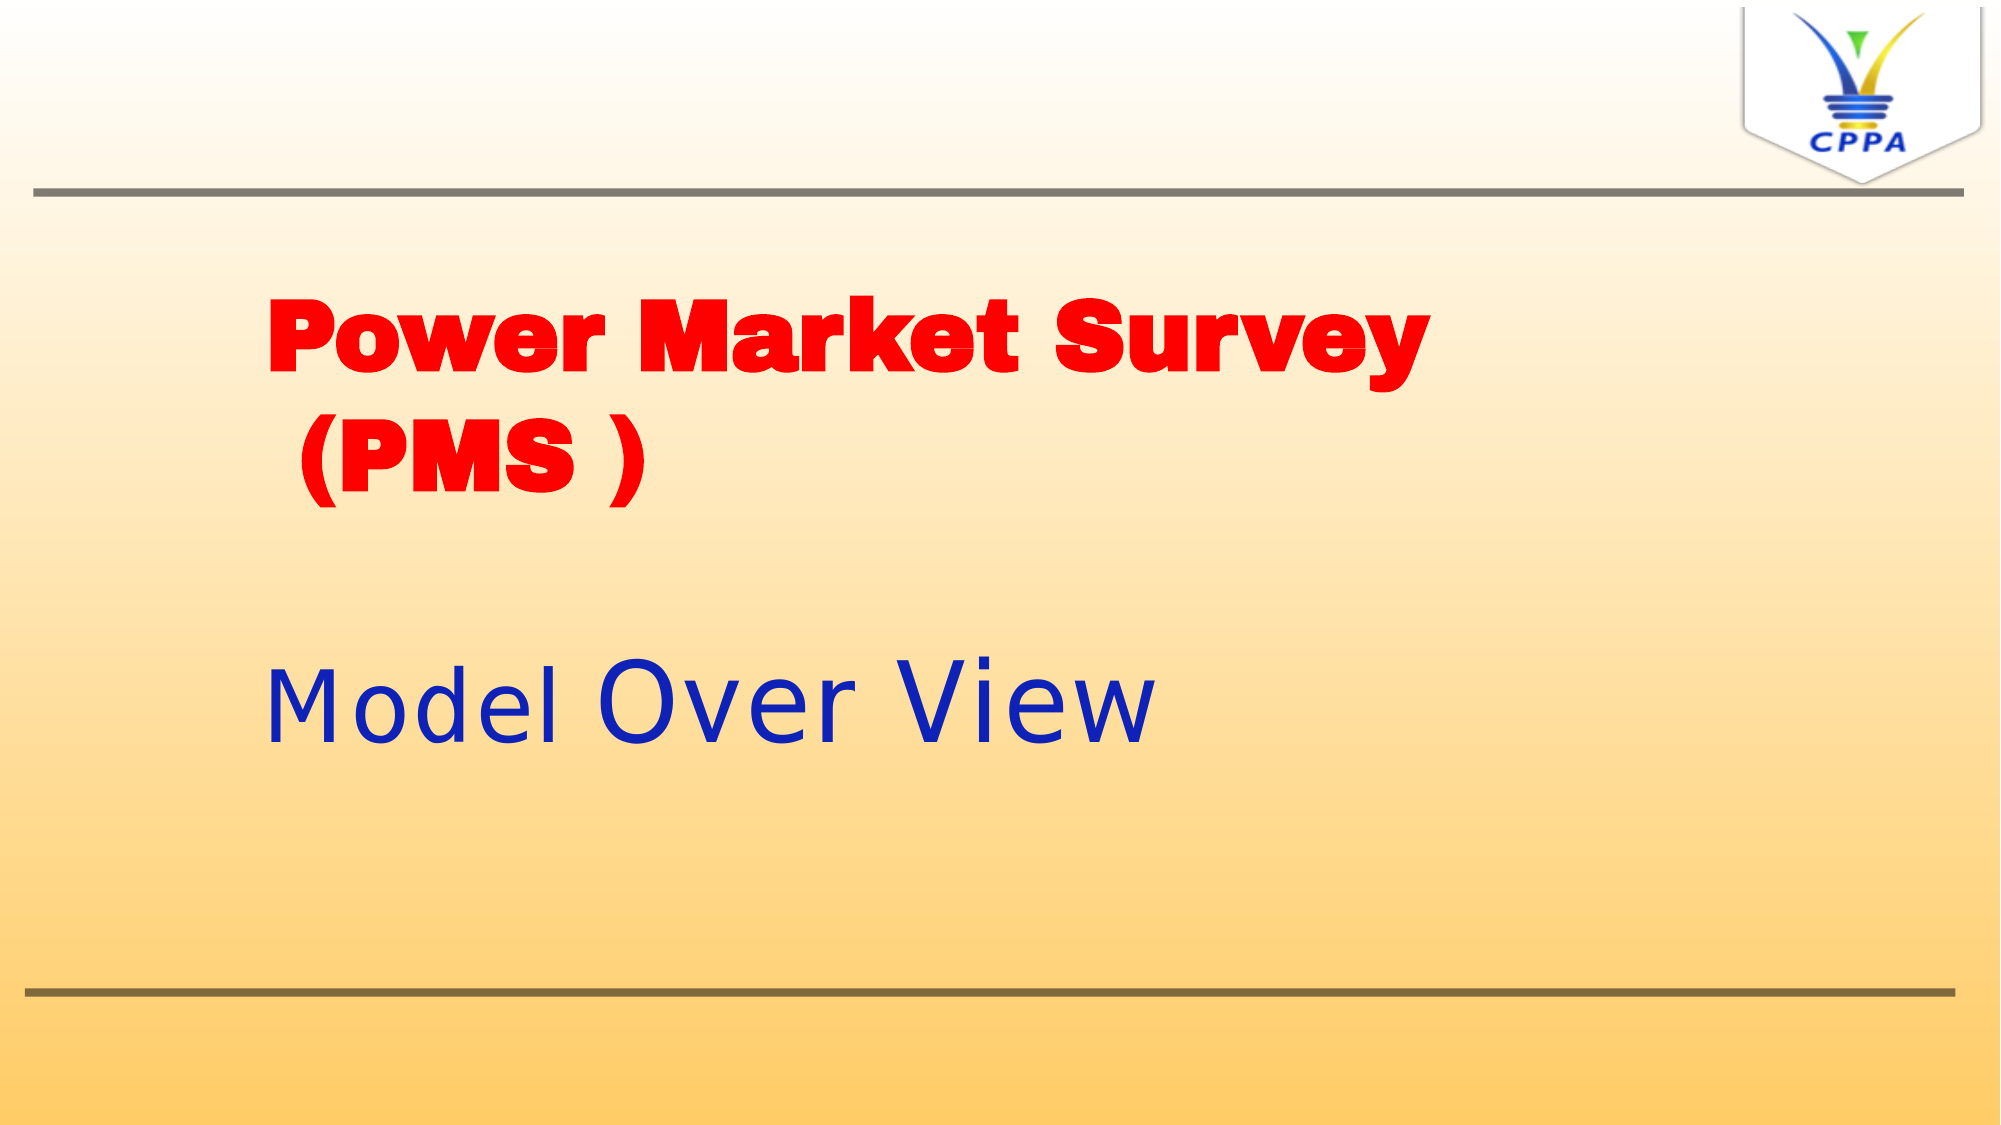

Power Market Survey
 (PMS )
Model Over View